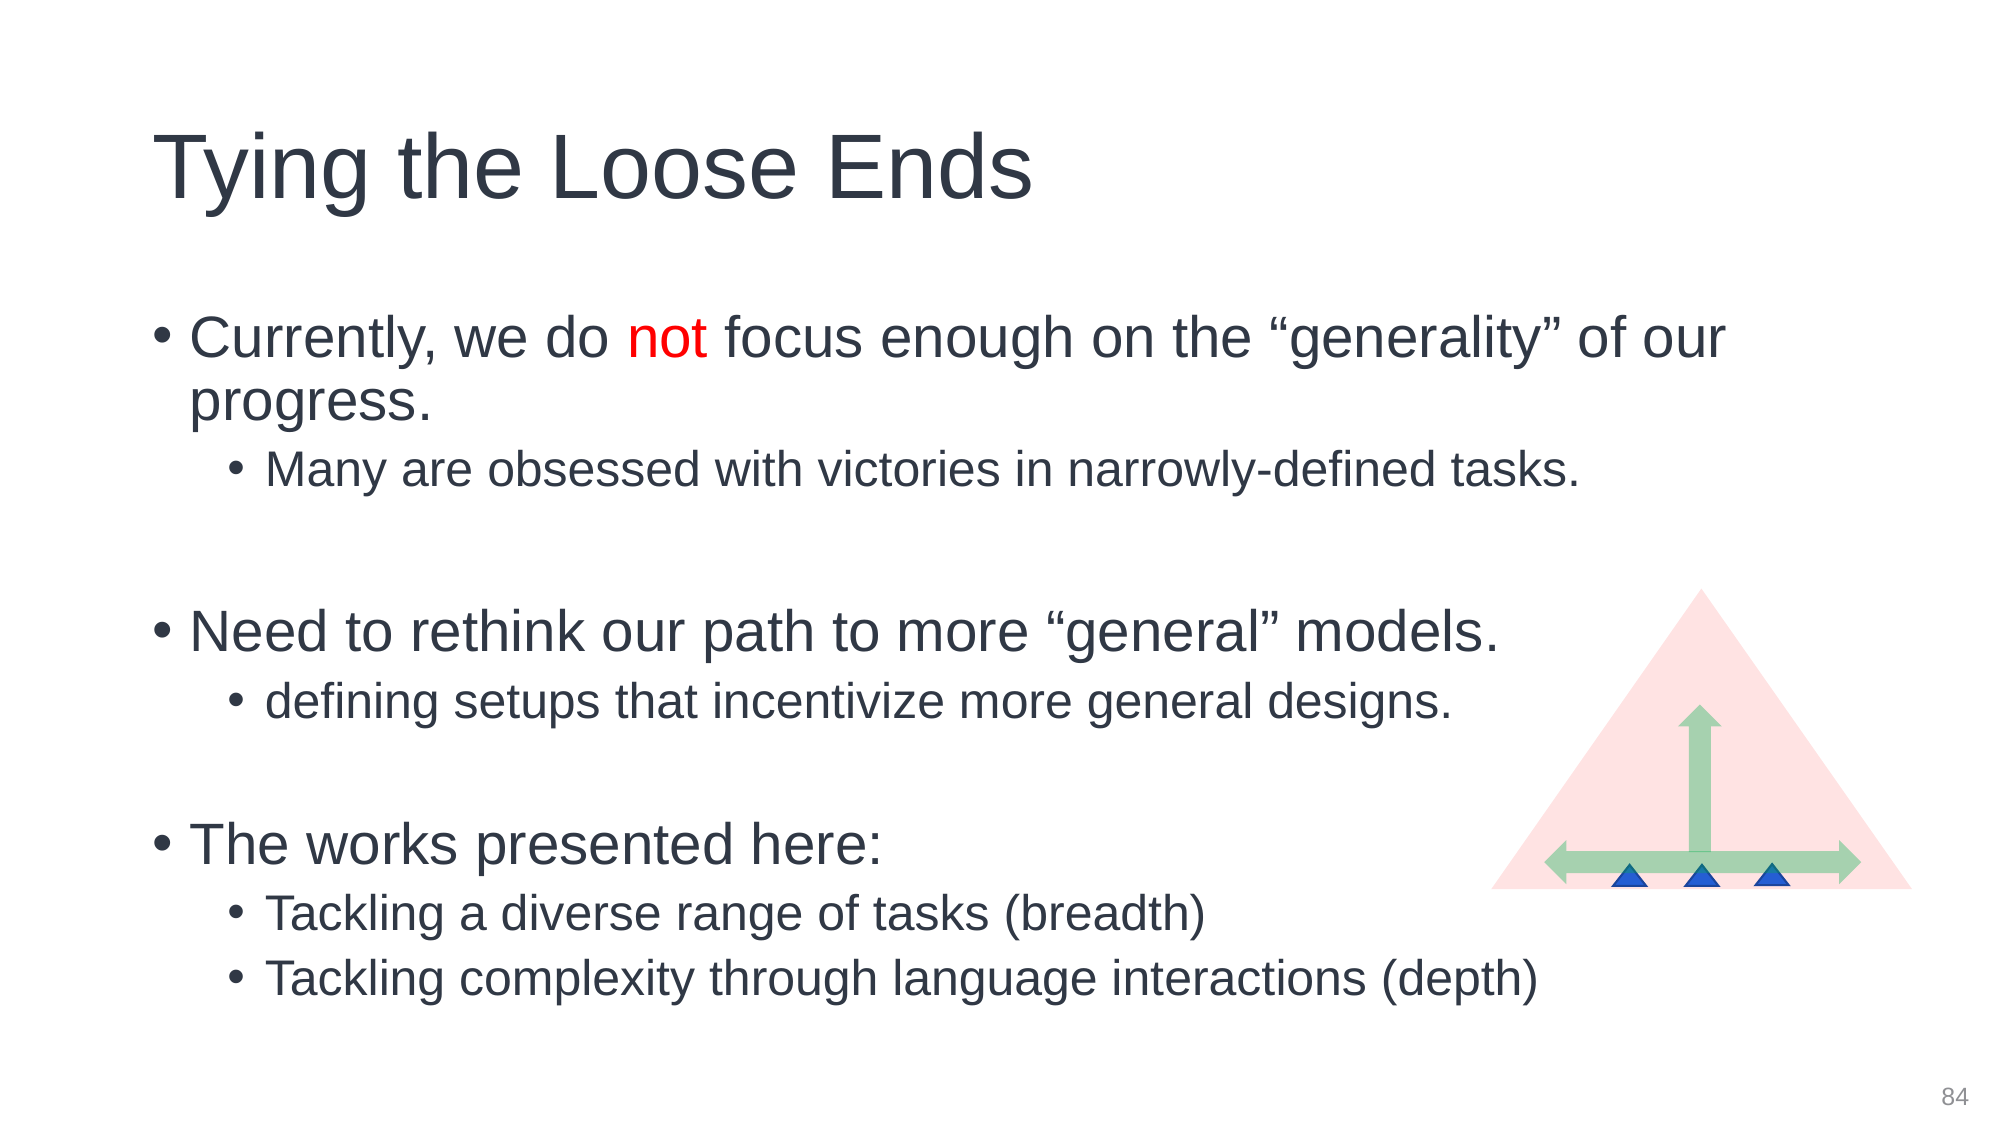

# Tying the Loose Ends
Currently, we do not focus enough on the “generality” of our progress.
Many are obsessed with victories in narrowly-defined tasks.

Need to rethink our path to more “general” models.
defining setups that incentivize more general designs.

The works presented here:
Tackling a diverse range of tasks (breadth)
Tackling complexity through language interactions (depth)

84